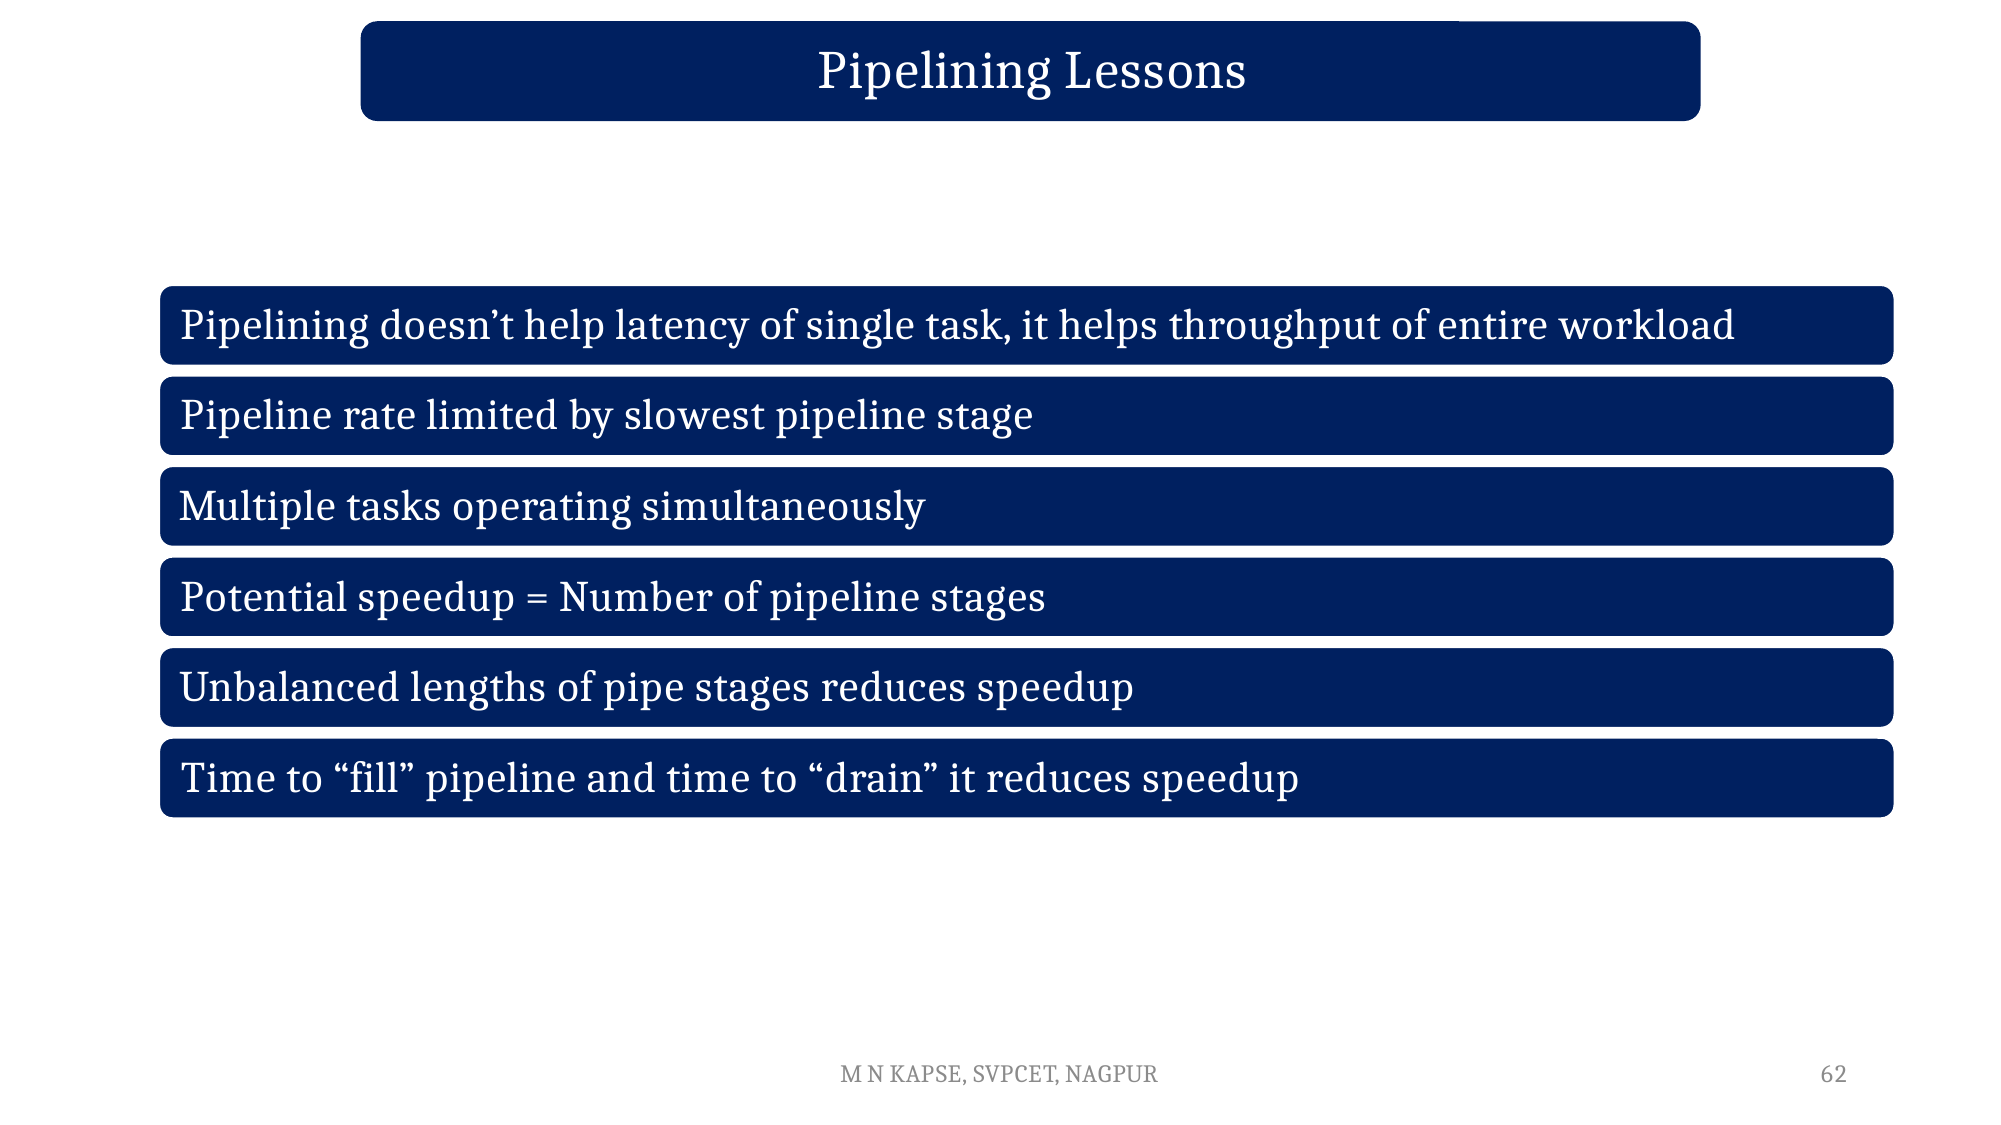

Pipelining Lessons
Pipelining doesn’t help latency of single task, it helps throughput of entire workload
Pipeline rate limited by slowest pipeline stage
Multiple tasks operating simultaneously
Potential speedup = Number of pipeline stages
Unbalanced lengths of pipe stages reduces speedup
Time to “fill” pipeline and time to “drain” it reduces speedup
M N KAPSE, SVPCET, NAGPUR
62